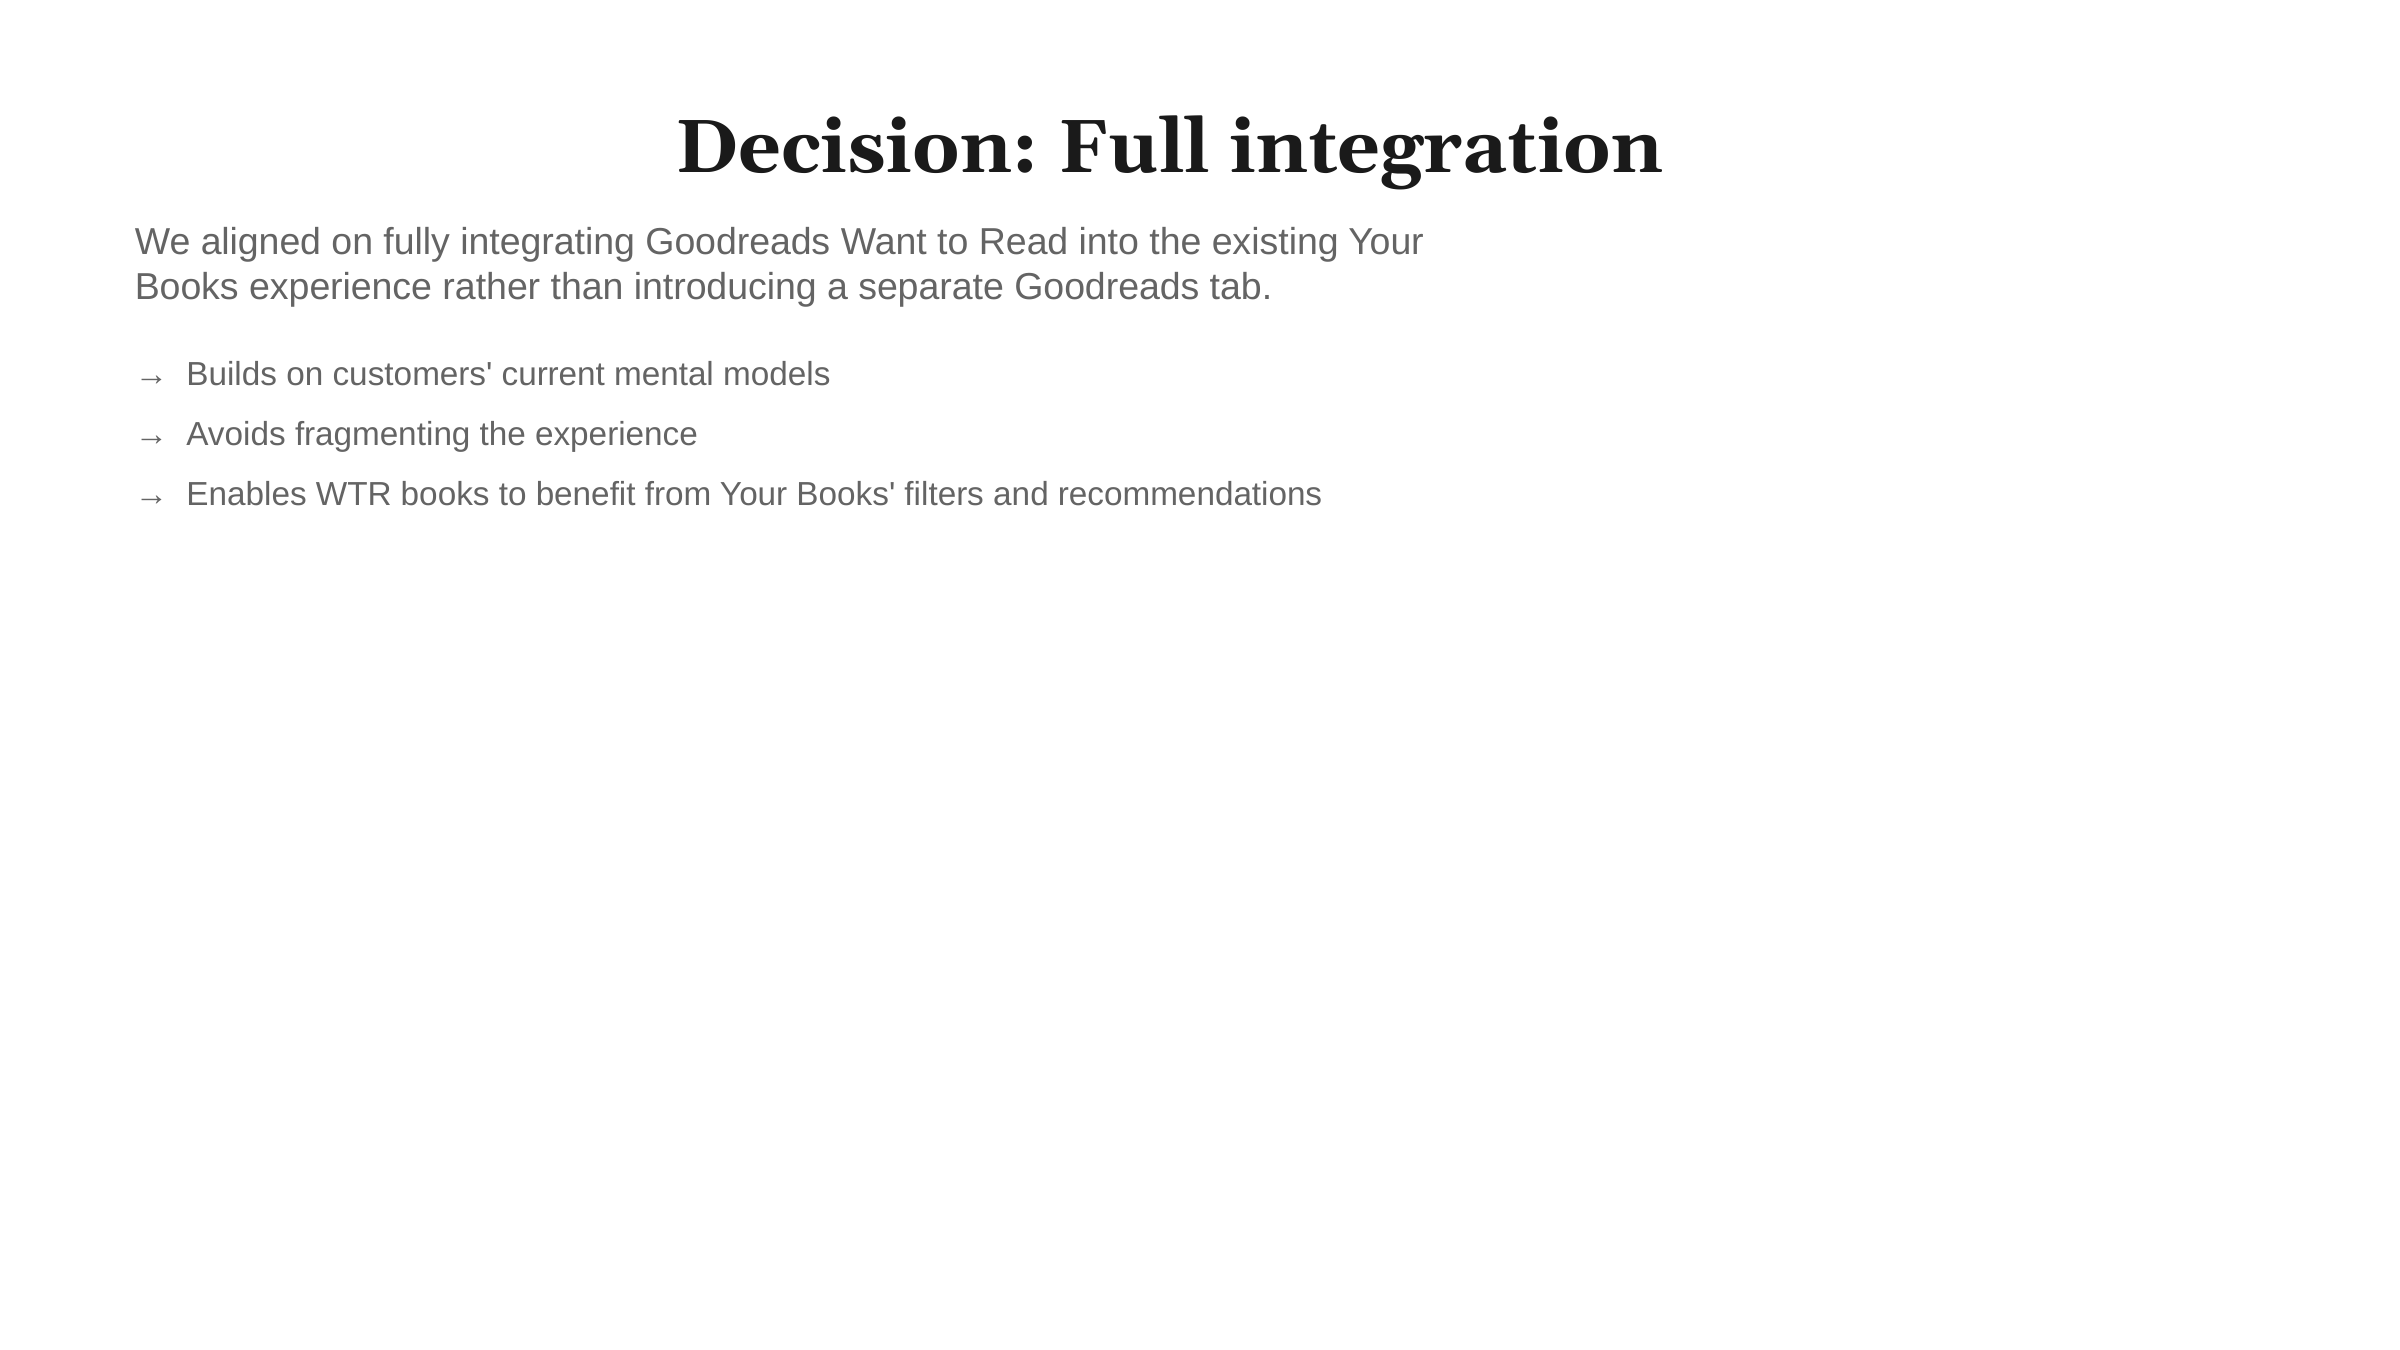

Decision: Full integration
We aligned on fully integrating Goodreads Want to Read into the existing Your Books experience rather than introducing a separate Goodreads tab.
→  Builds on customers' current mental models
→  Avoids fragmenting the experience
→  Enables WTR books to benefit from Your Books' filters and recommendations